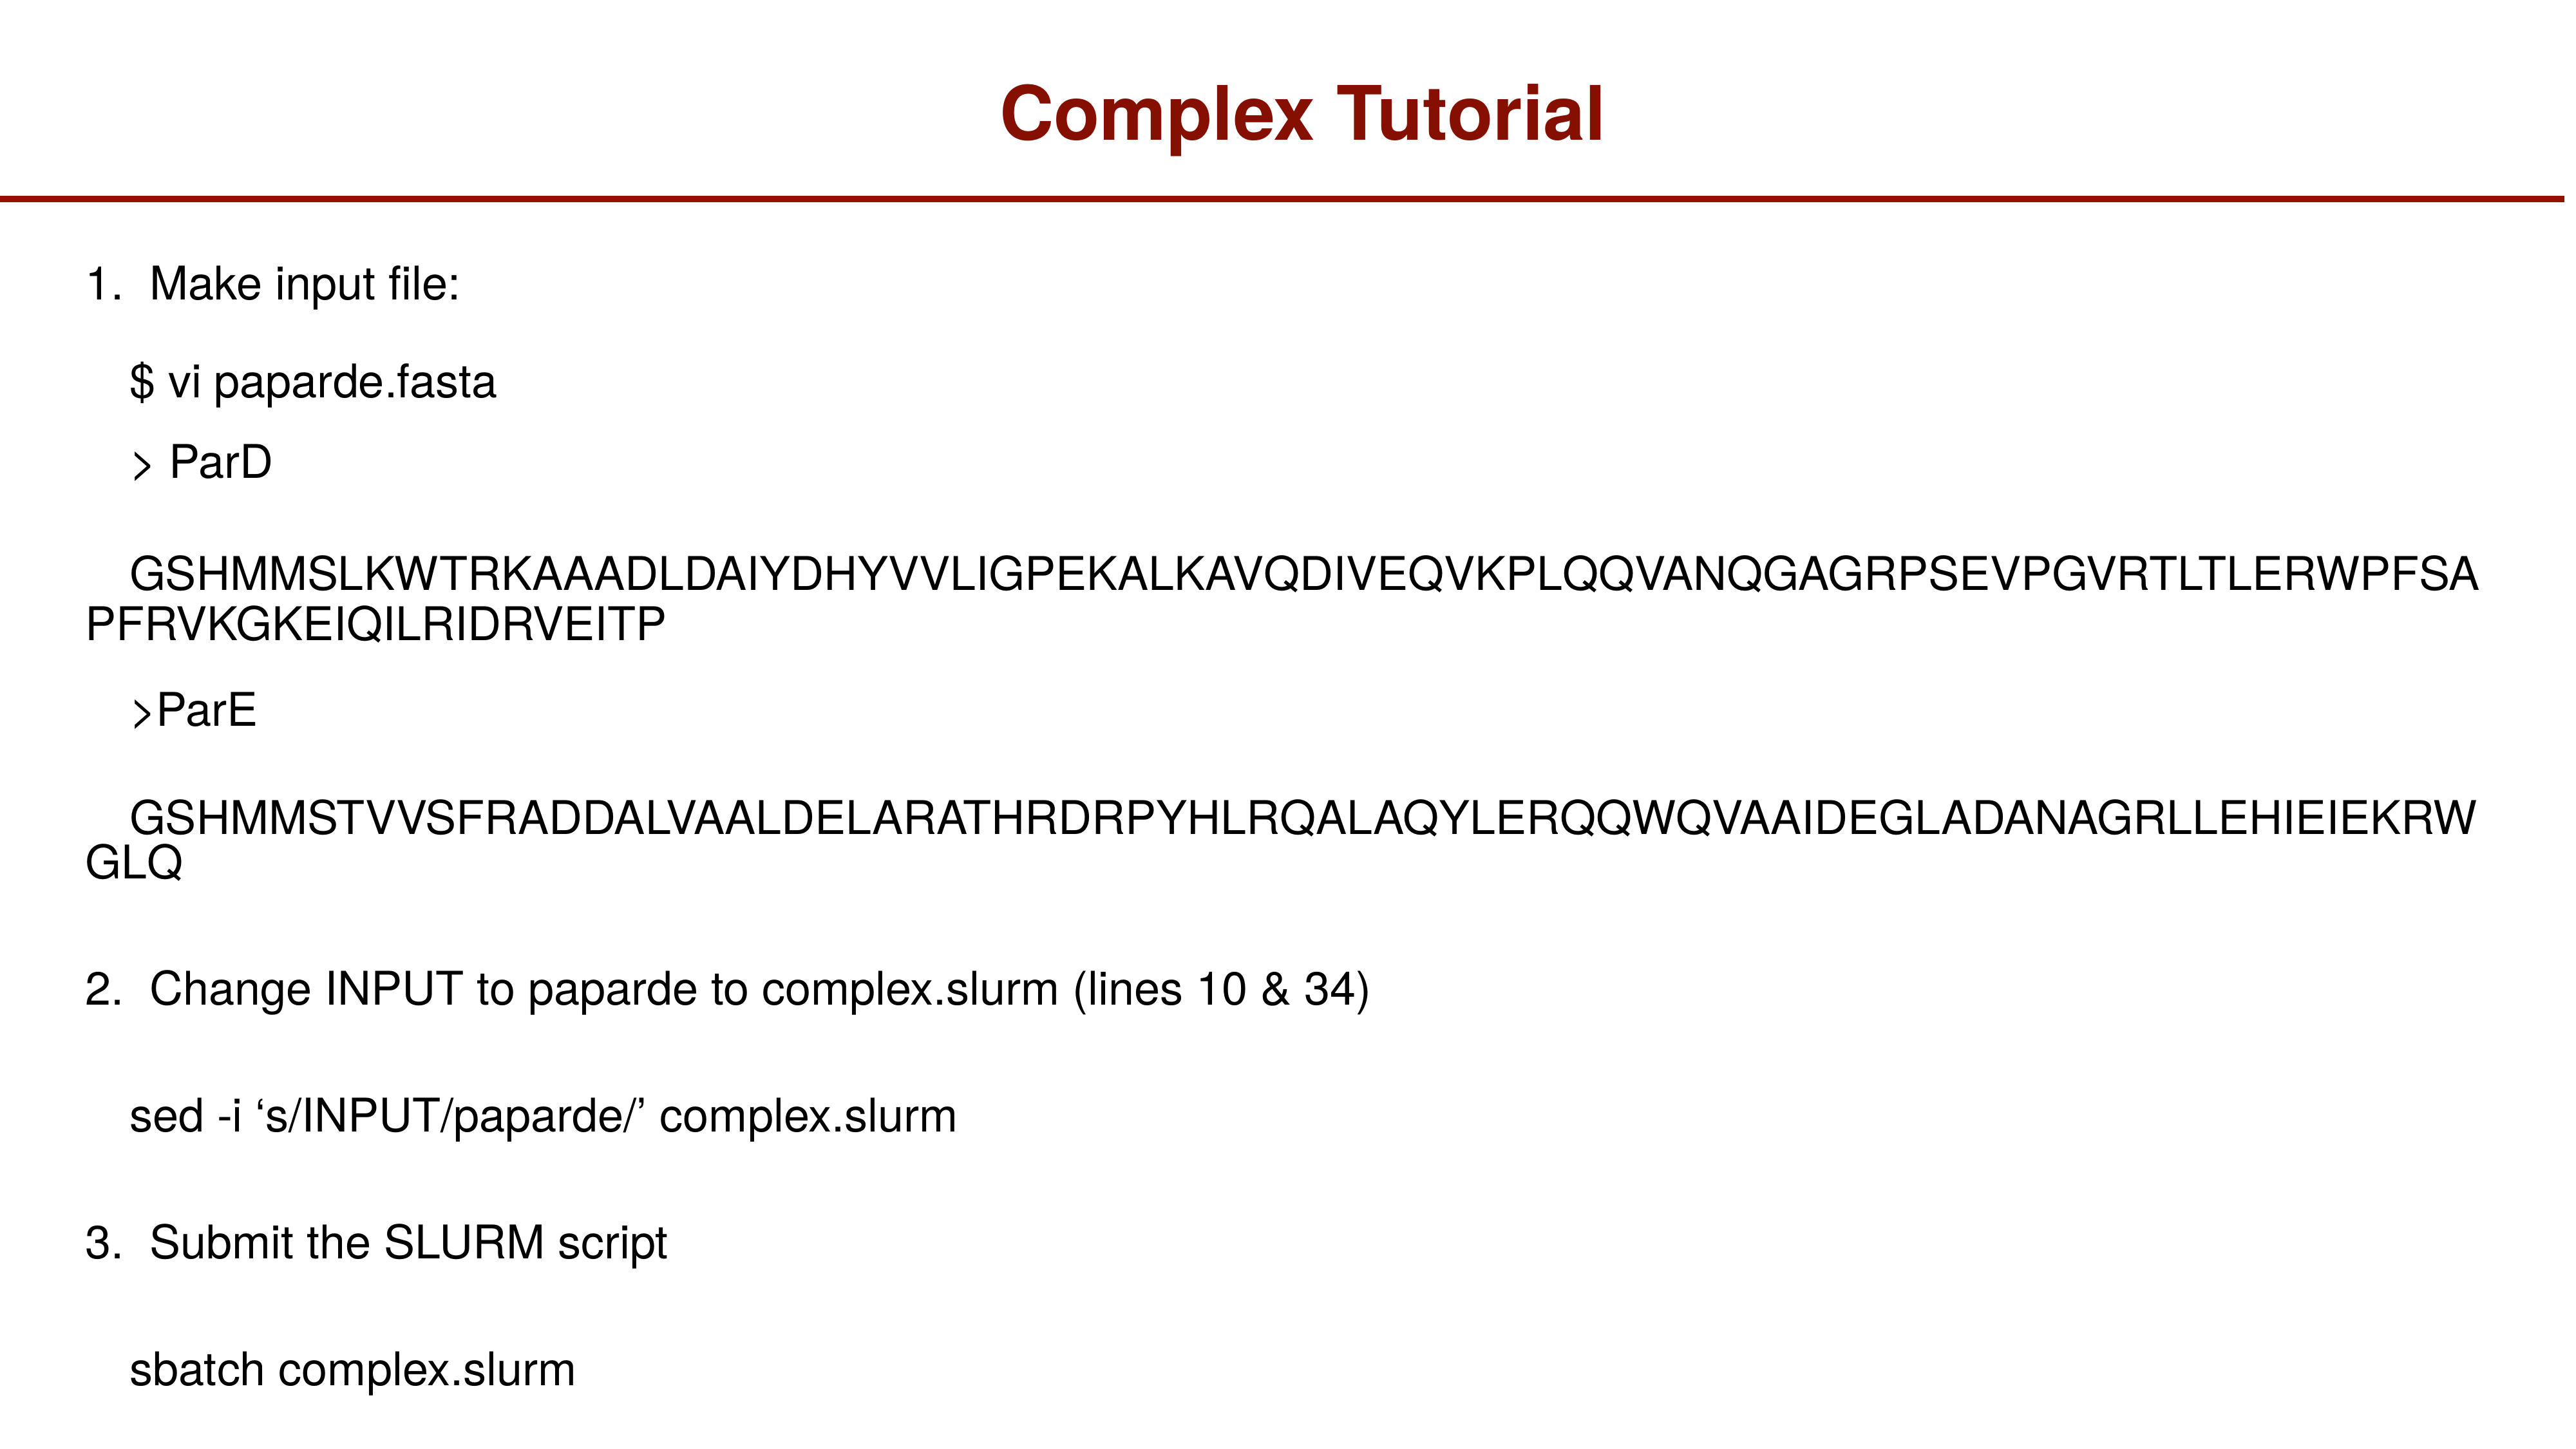

# Complex Tutorial
Make input file:
$ vi paparde.fasta
> ParD
GSHMMSLKWTRKAAADLDAIYDHYVVLIGPEKALKAVQDIVEQVKPLQQVANQGAGRPSEVPGVRTLTLERWPFSAPFRVKGKEIQILRIDRVEITP
>ParE
GSHMMSTVVSFRADDALVAALDELARATHRDRPYHLRQALAQYLERQQWQVAAIDEGLADANAGRLLEHIEIEKRWGLQ
Change INPUT to paparde to complex.slurm (lines 10 & 34)
sed -i ‘s/INPUT/paparde/’ complex.slurm
Submit the SLURM script
sbatch complex.slurm